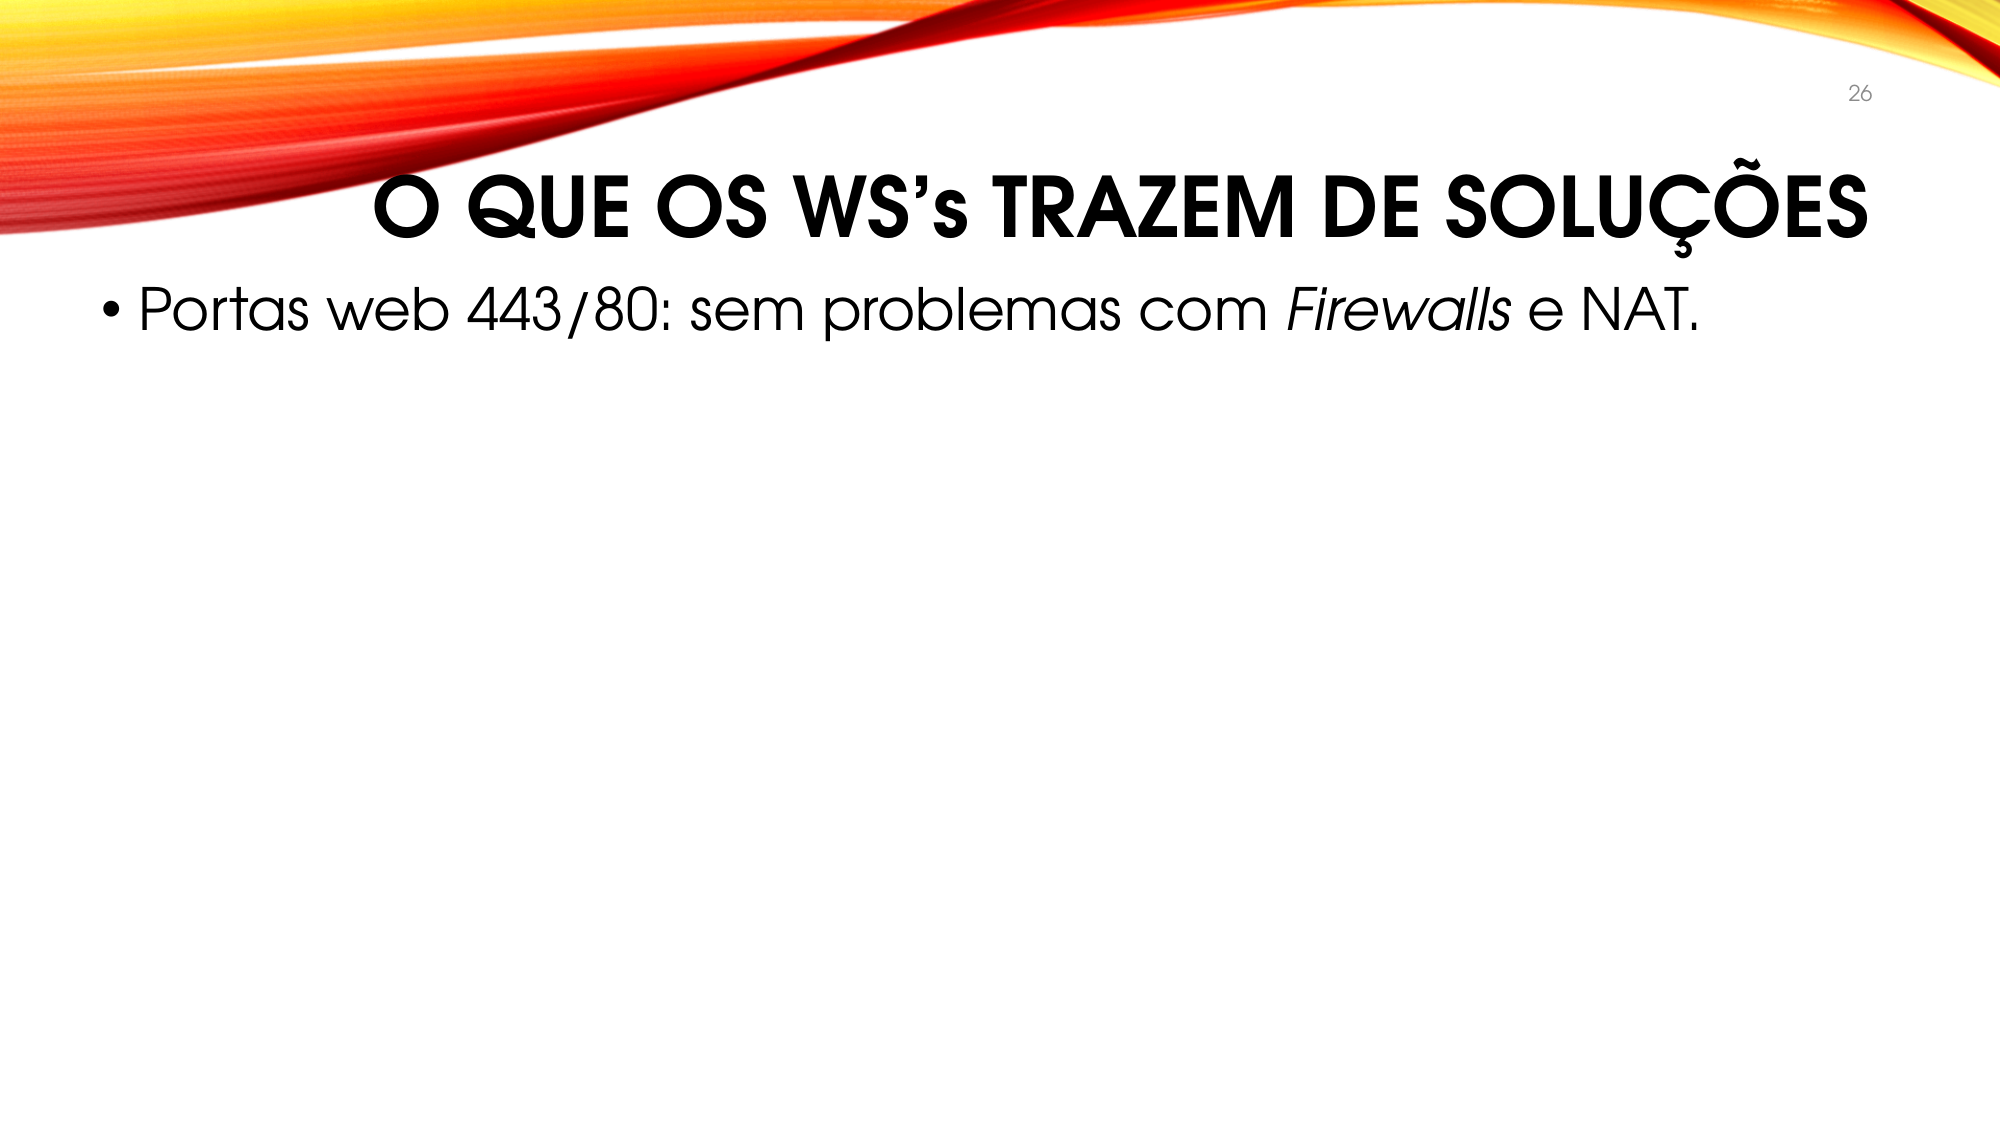

26
# O QUE OS WS’s TRAZEM DE SOLUÇÕES
Portas web 443/80: sem problemas com Firewalls e NAT.